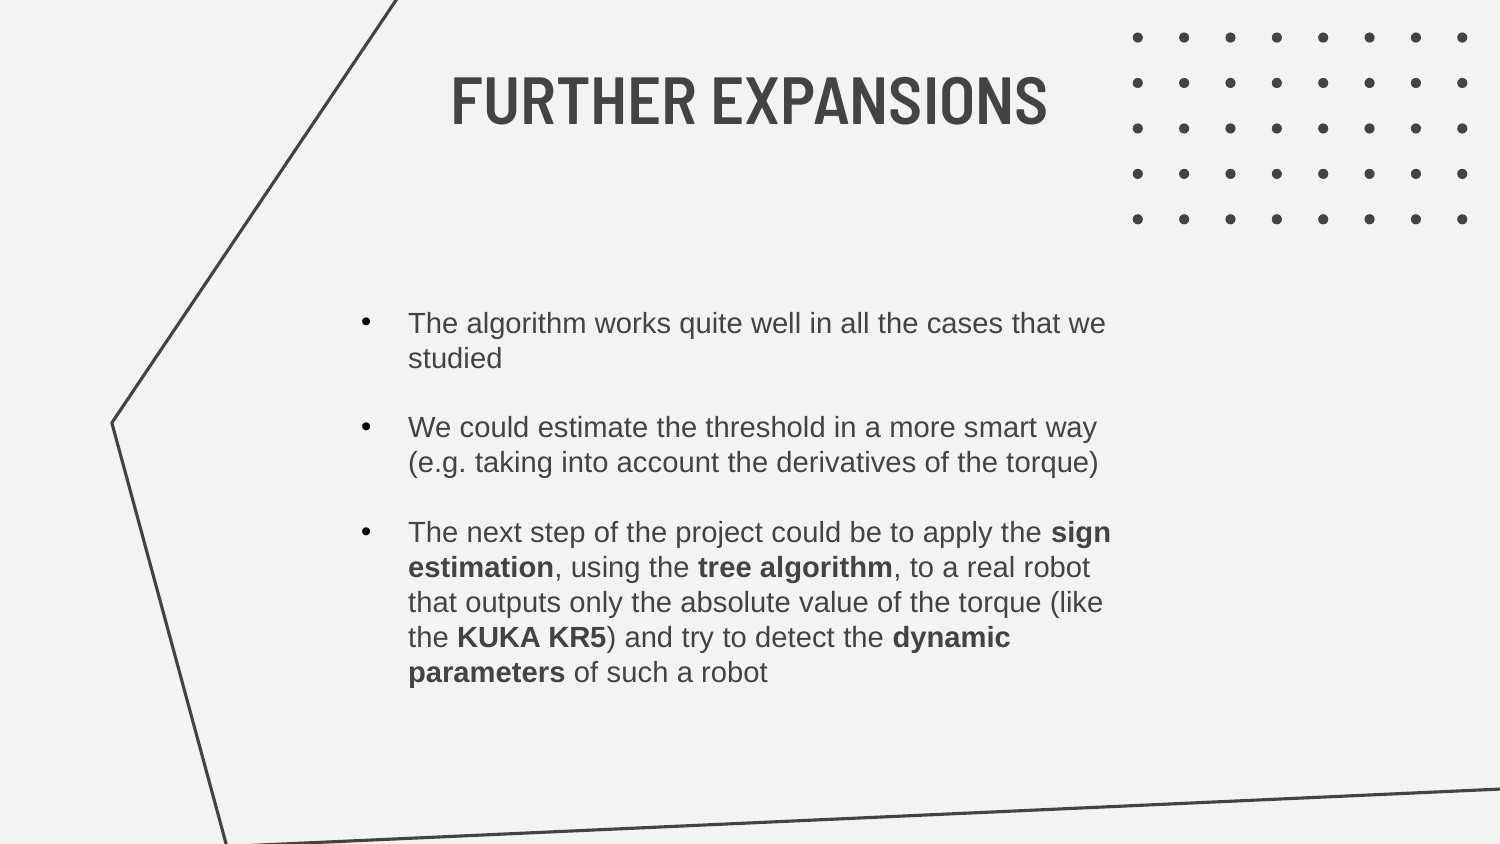

FURTHER EXPANSIONS
The algorithm works quite well in all the cases that we studied

We could estimate the threshold in a more smart way (e.g. taking into account the derivatives of the torque)

The next step of the project could be to apply the sign estimation, using the tree algorithm, to a real robot that outputs only the absolute value of the torque (like the KUKA KR5) and try to detect the dynamic parameters of such a robot